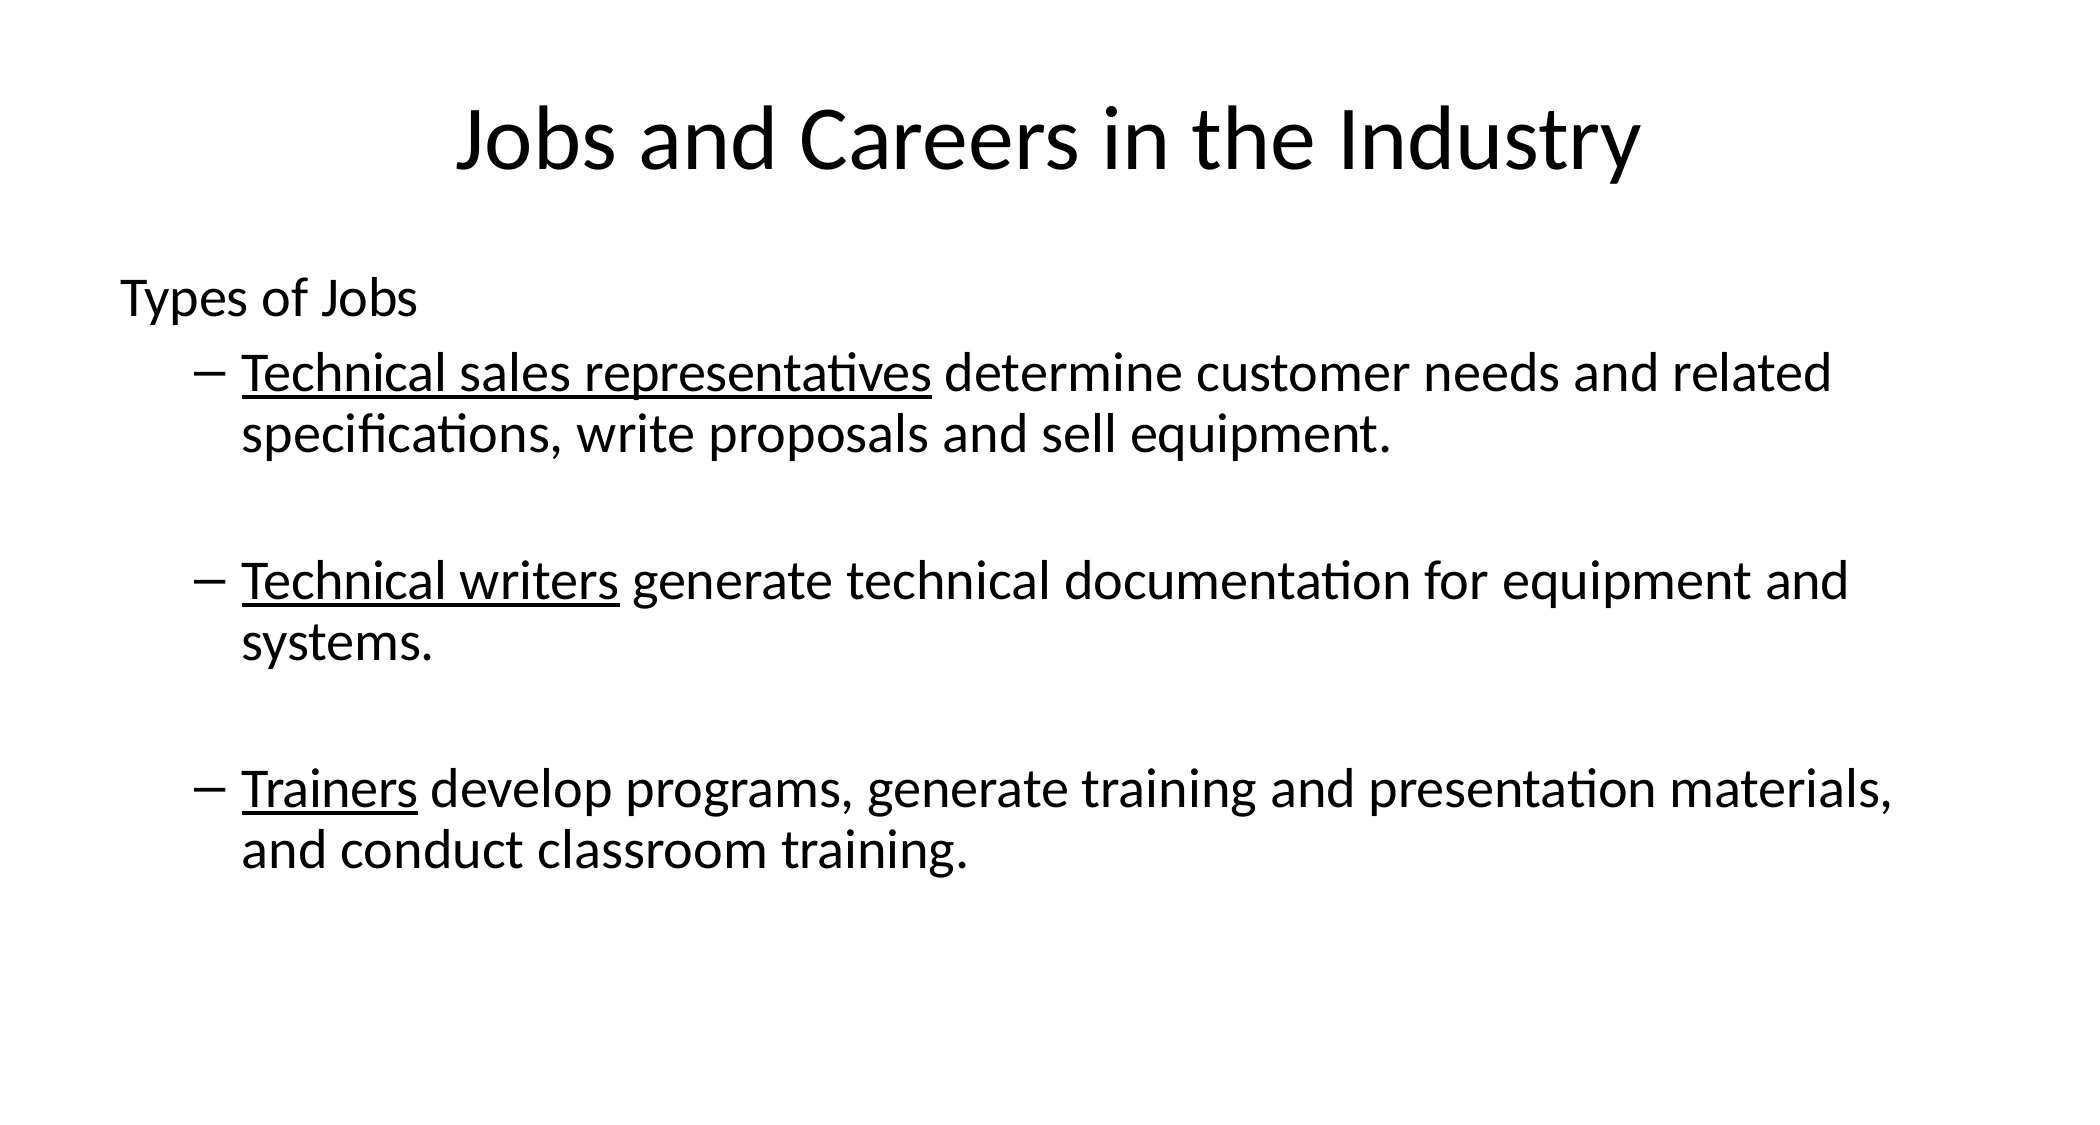

# Jobs and Careers in the Industry
Types of Jobs
Technical sales representatives determine customer needs and related specifications, write proposals and sell equipment.

Technical writers generate technical documentation for equipment and systems.

Trainers develop programs, generate training and presentation materials, and conduct classroom training.